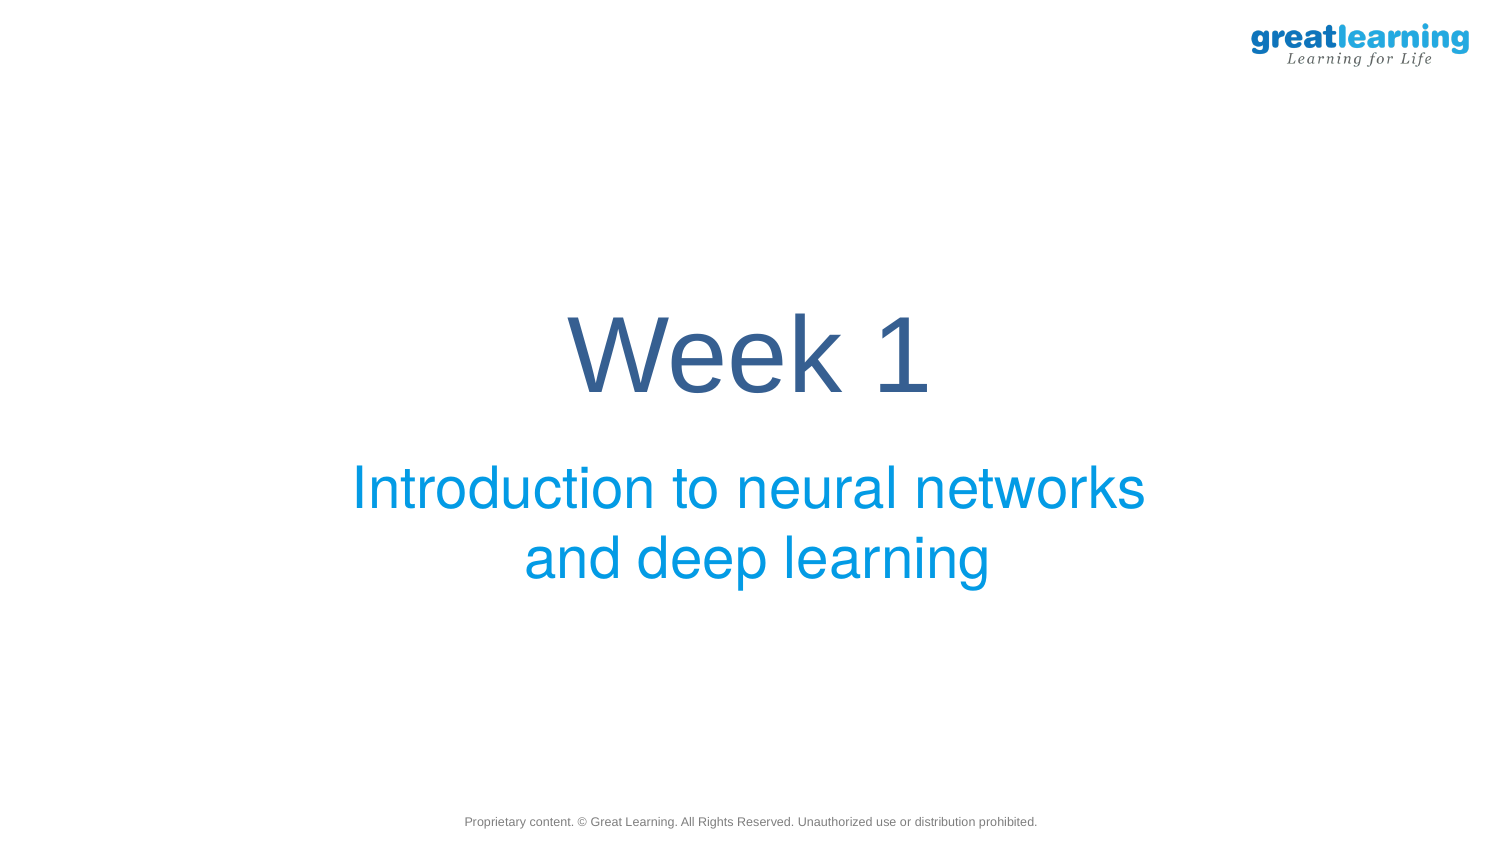

# Week 1
Introduction to neural networks
 and deep learning